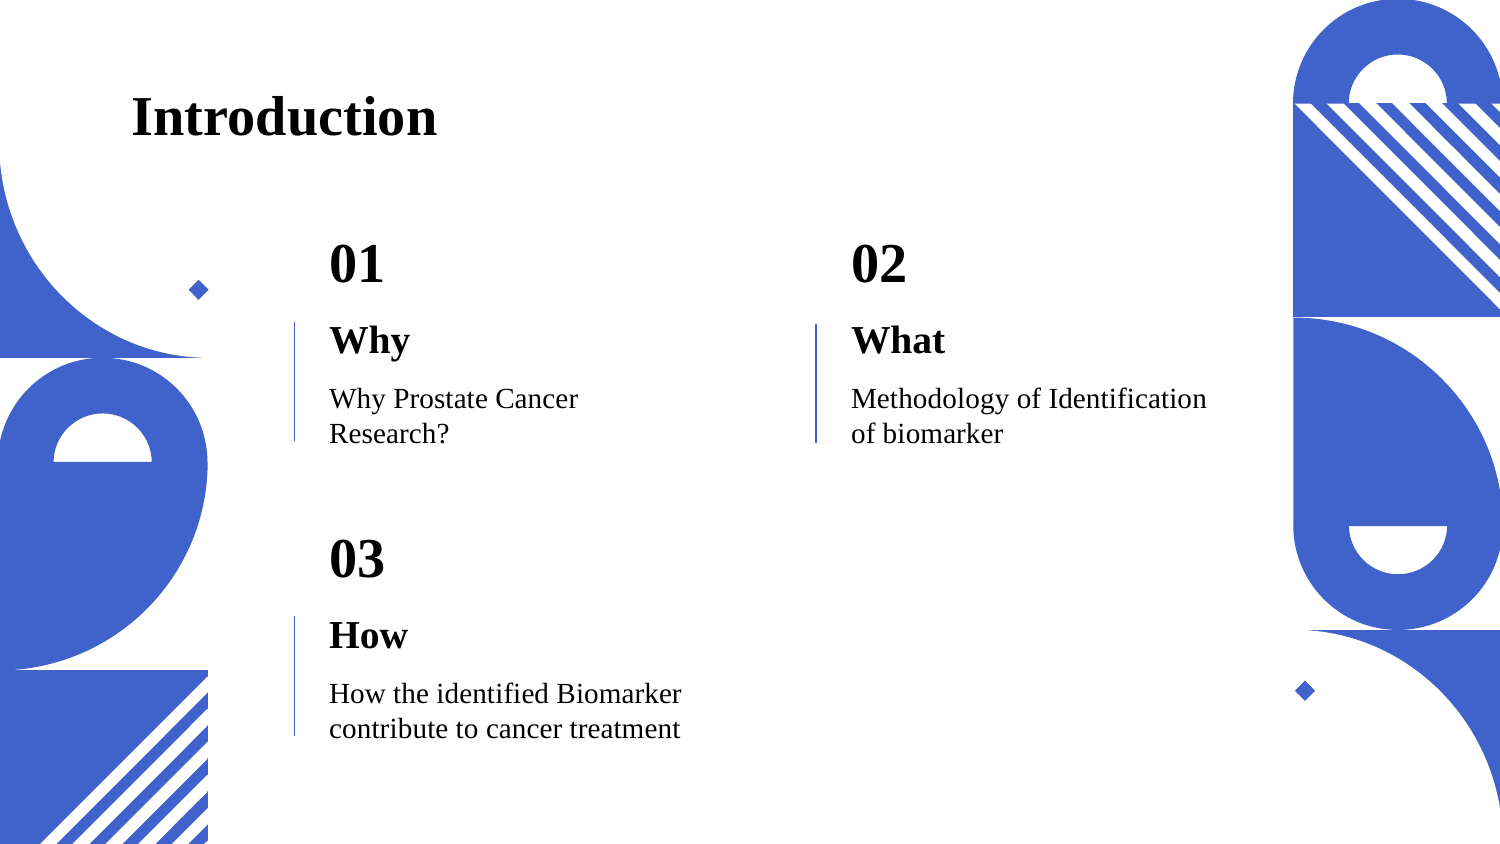

# Introduction
01
02
Why
What
Why Prostate Cancer Research?
Methodology of Identification of biomarker
03
How
How the identified Biomarker contribute to cancer treatment